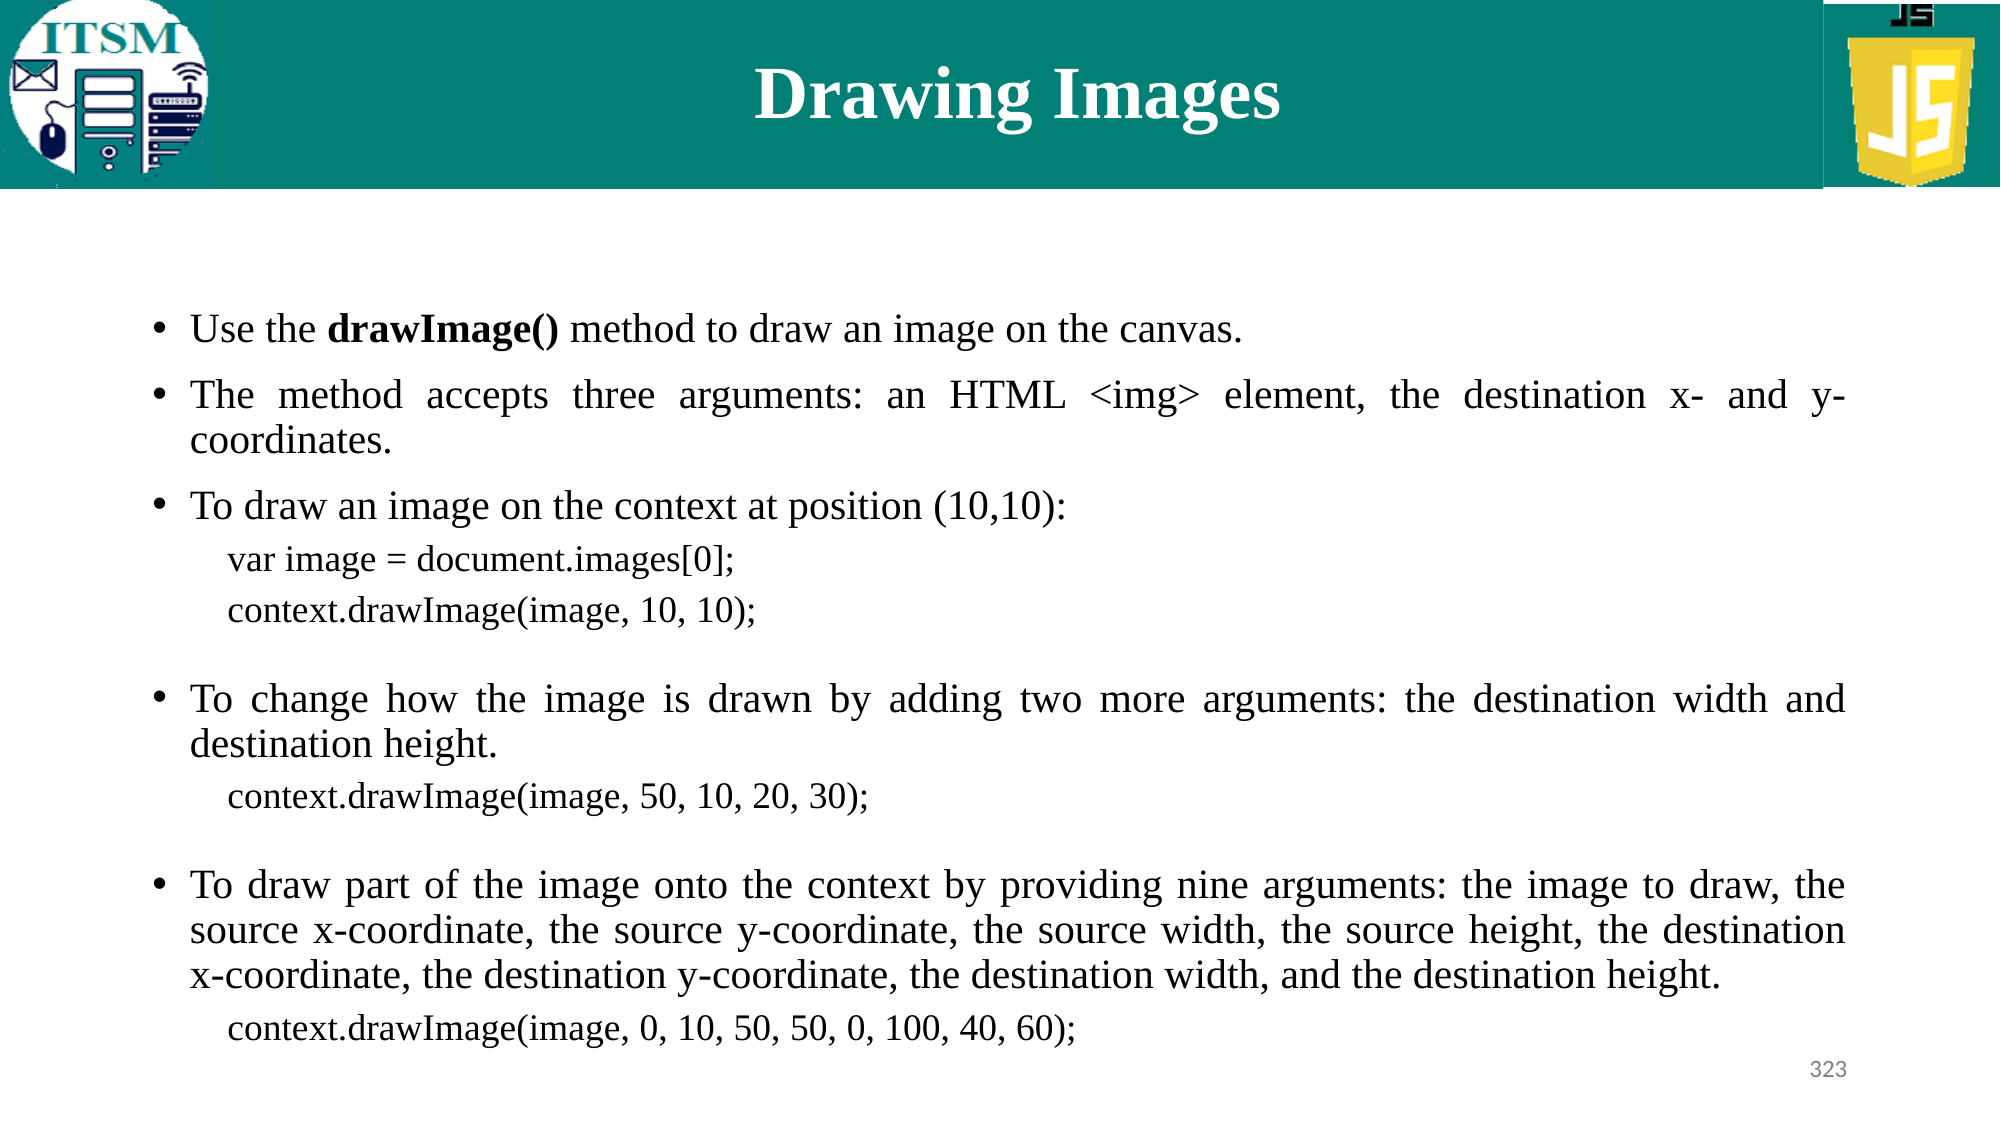

# Drawing Images
Use the drawImage() method to draw an image on the canvas.
The method accepts three arguments: an HTML <img> element, the destination x- and y-coordinates.
To draw an image on the context at position (10,10):
var image = document.images[0];
context.drawImage(image, 10, 10);
To change how the image is drawn by adding two more arguments: the destination width and destination height.
context.drawImage(image, 50, 10, 20, 30);
To draw part of the image onto the context by providing nine arguments: the image to draw, the source x-coordinate, the source y-coordinate, the source width, the source height, the destination x-coordinate, the destination y-coordinate, the destination width, and the destination height.
context.drawImage(image, 0, 10, 50, 50, 0, 100, 40, 60);
323